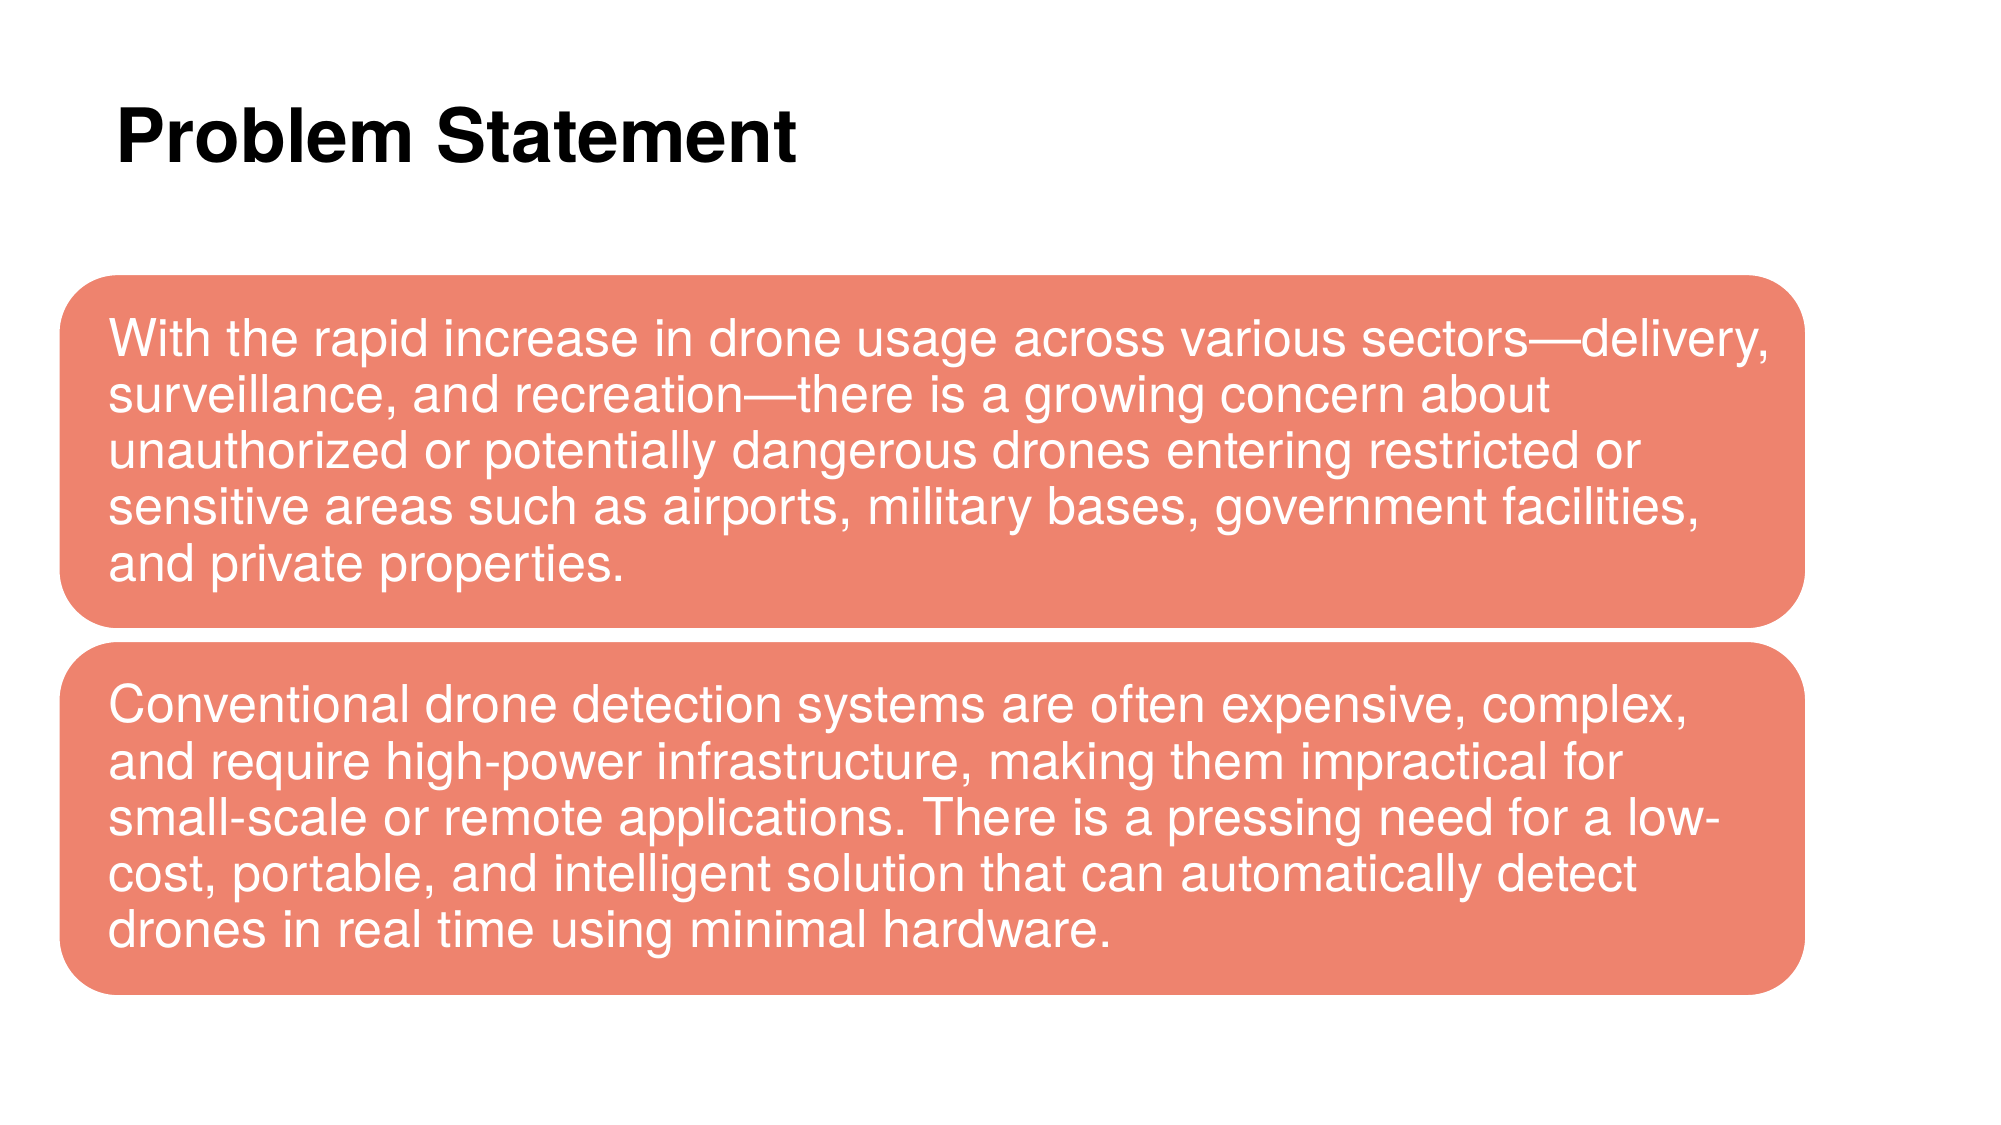

# Problem Statement
With the rapid increase in drone usage across various sectors—delivery, surveillance, and recreation—there is a growing concern about unauthorized or potentially dangerous drones entering restricted or sensitive areas such as airports, military bases, government facilities, and private properties.
Conventional drone detection systems are often expensive, complex, and require high-power infrastructure, making them impractical for small-scale or remote applications. There is a pressing need for a low-cost, portable, and intelligent solution that can automatically detect drones in real time using minimal hardware.